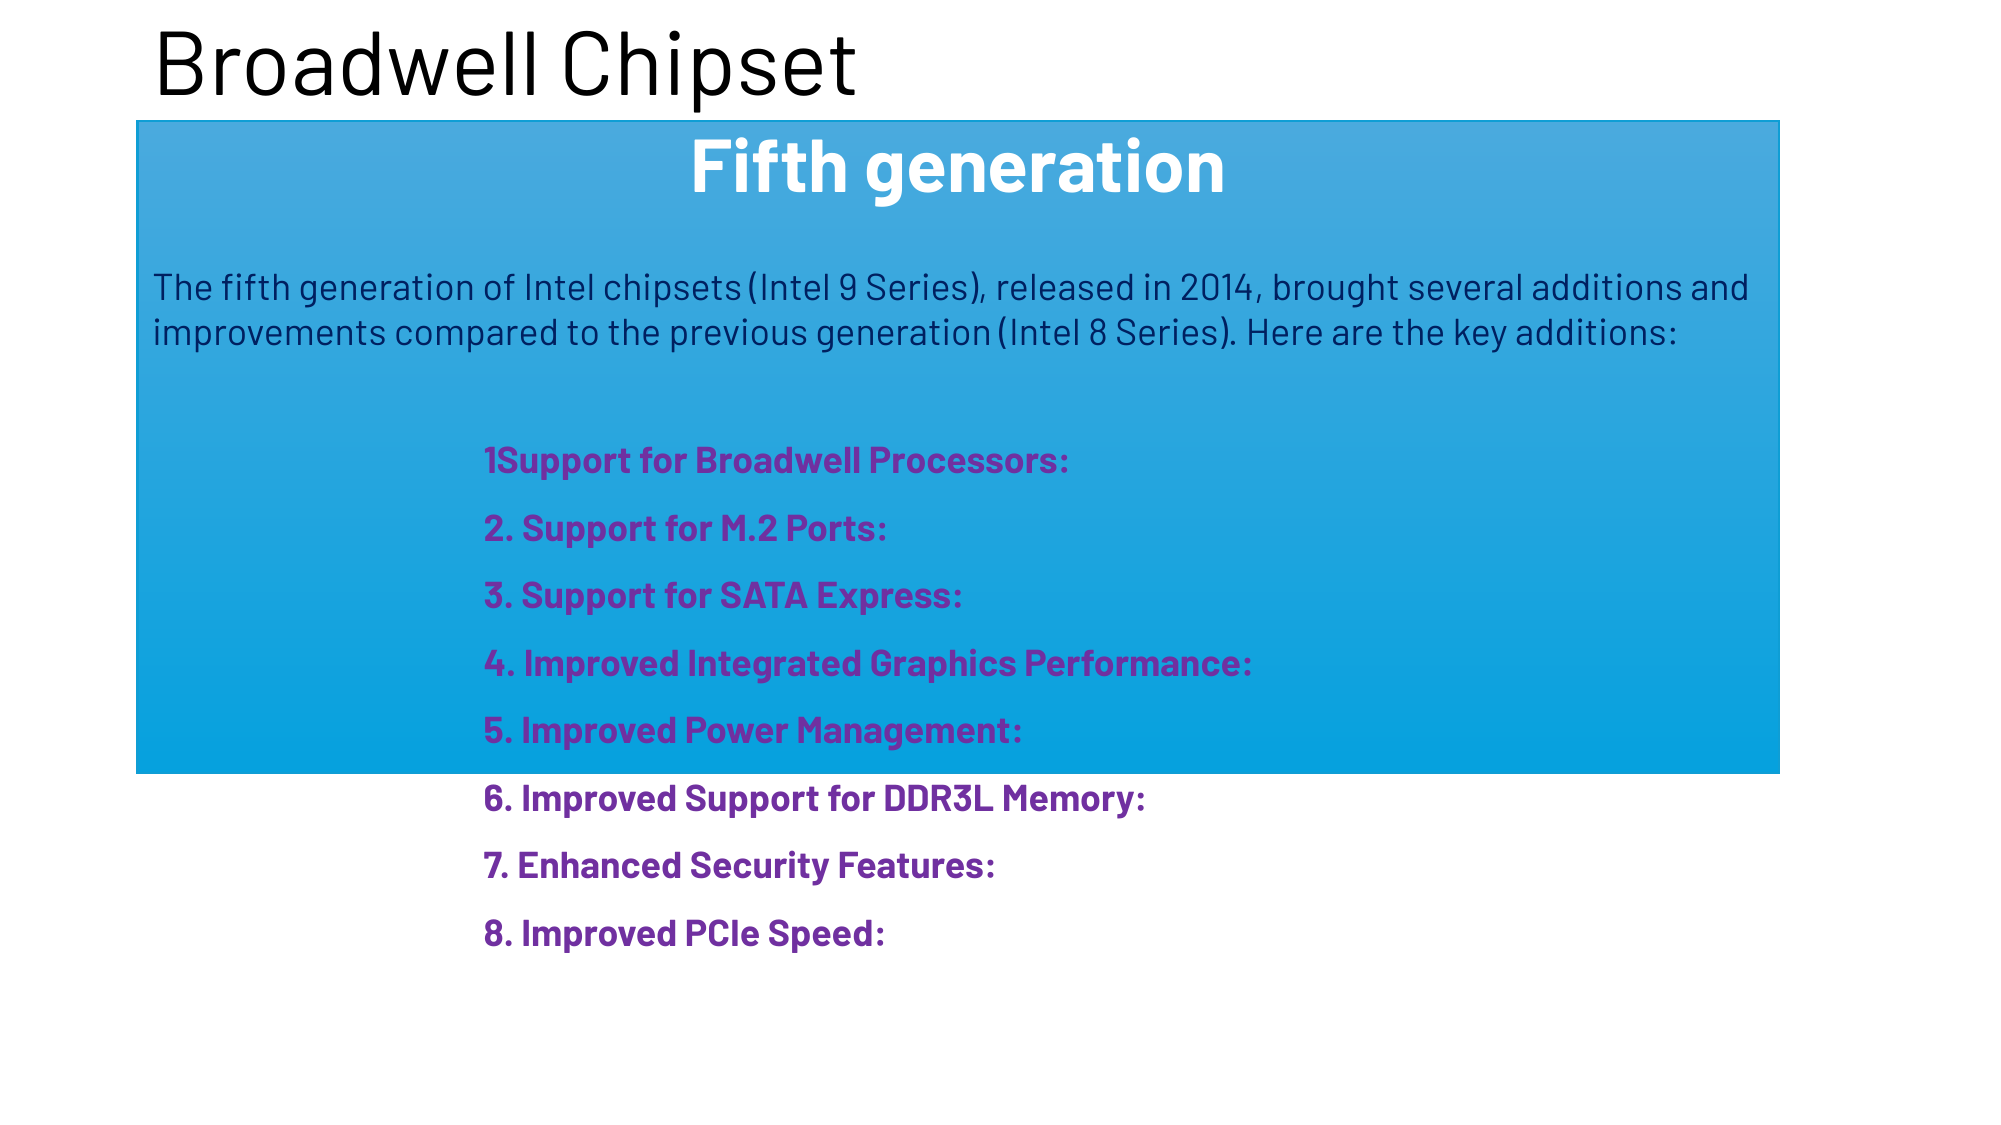

# Broadwell Chipset
Fifth generation
The fifth generation of Intel chipsets (Intel 9 Series), released in 2014, brought several additions and improvements compared to the previous generation (Intel 8 Series). Here are the key additions:
1Support for Broadwell Processors:
2. Support for M.2 Ports:
3. Support for SATA Express:
4. Improved Integrated Graphics Performance:
5. Improved Power Management:
6. Improved Support for DDR3L Memory:
7. Enhanced Security Features:
8. Improved PCIe Speed: